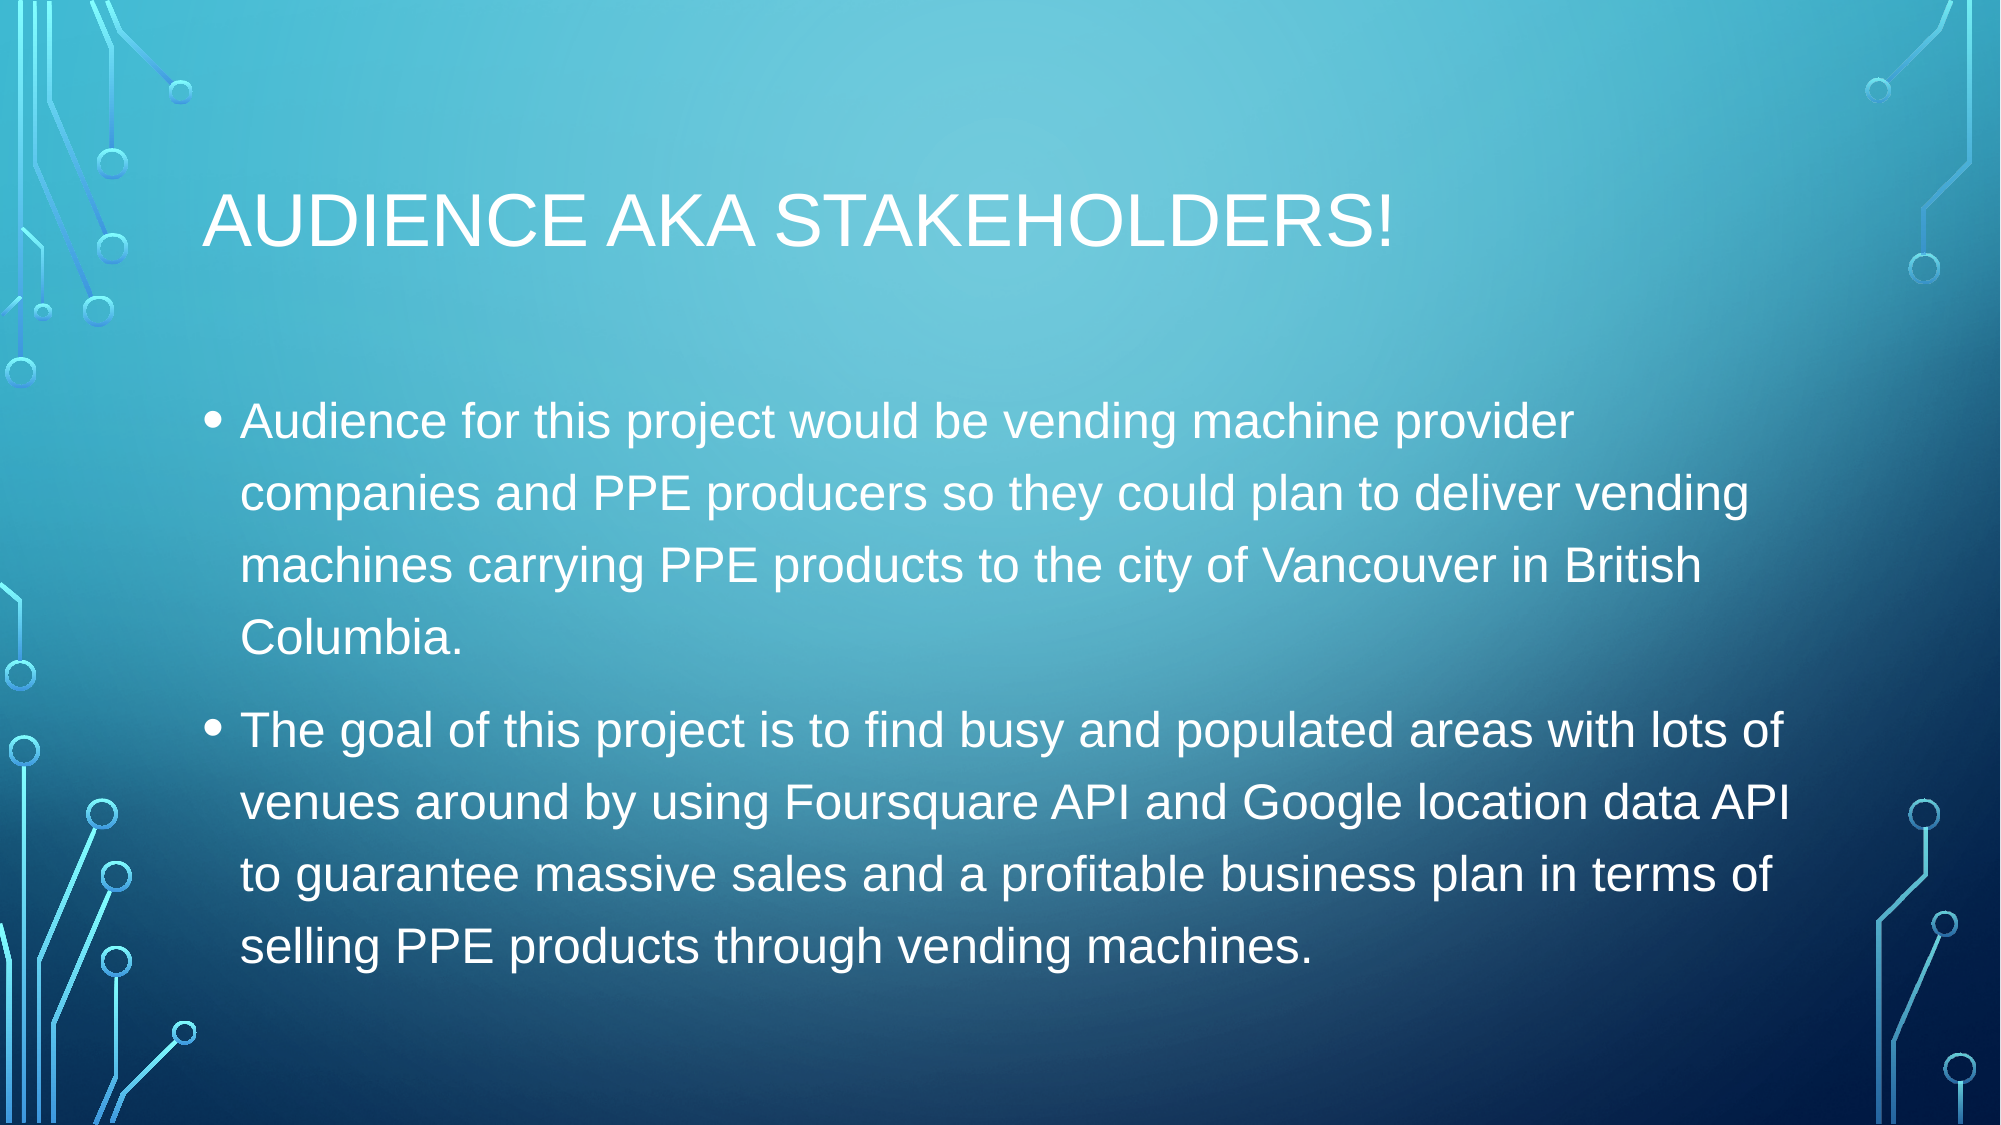

# Audience AKA STAKEHOLDERS!
Audience for this project would be vending machine provider companies and PPE producers so they could plan to deliver vending machines carrying PPE products to the city of Vancouver in British Columbia.
The goal of this project is to find busy and populated areas with lots of venues around by using Foursquare API and Google location data API to guarantee massive sales and a profitable business plan in terms of selling PPE products through vending machines.